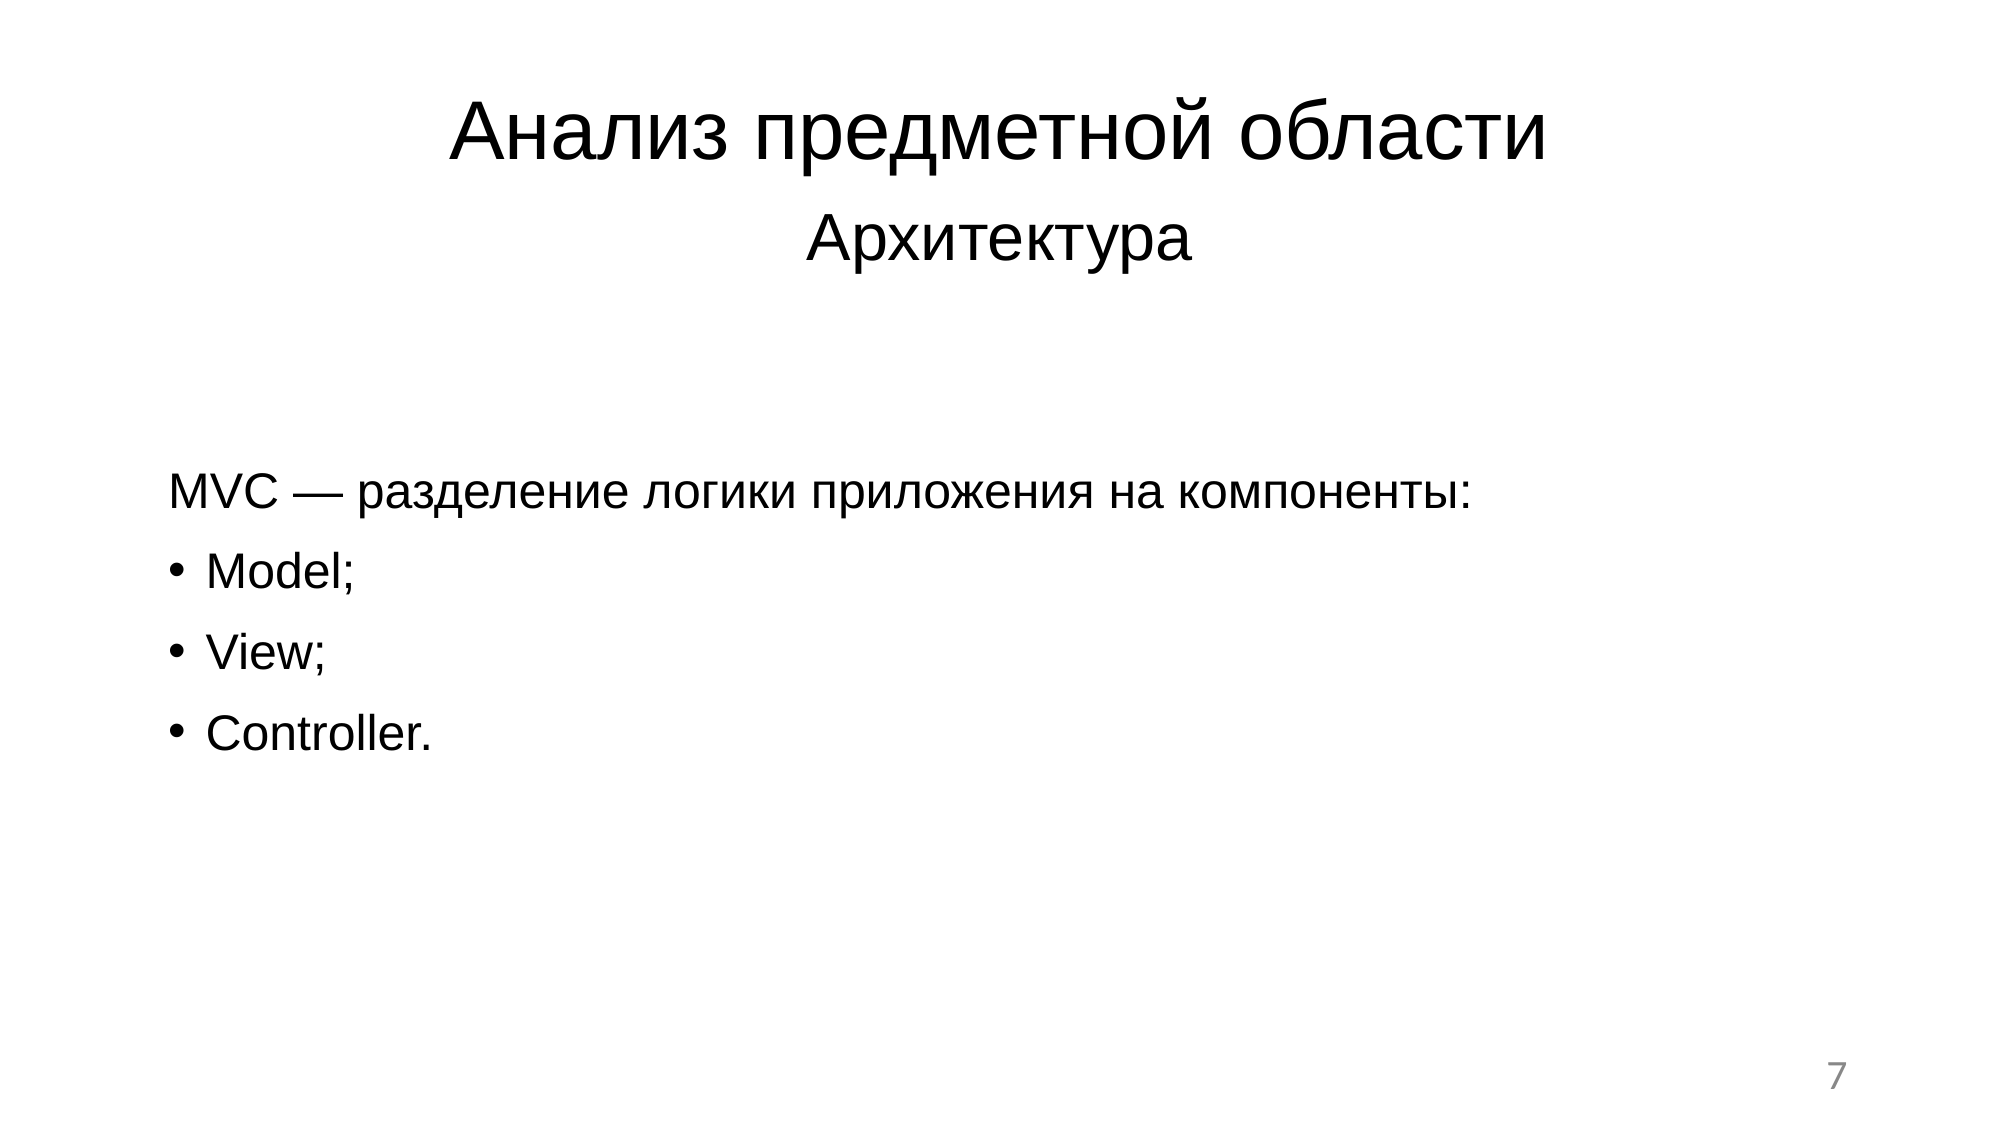

# Анализ предметной области
Архитектура
MVC — разделение логики приложения на компоненты:
Model;
View;
Controller.

7